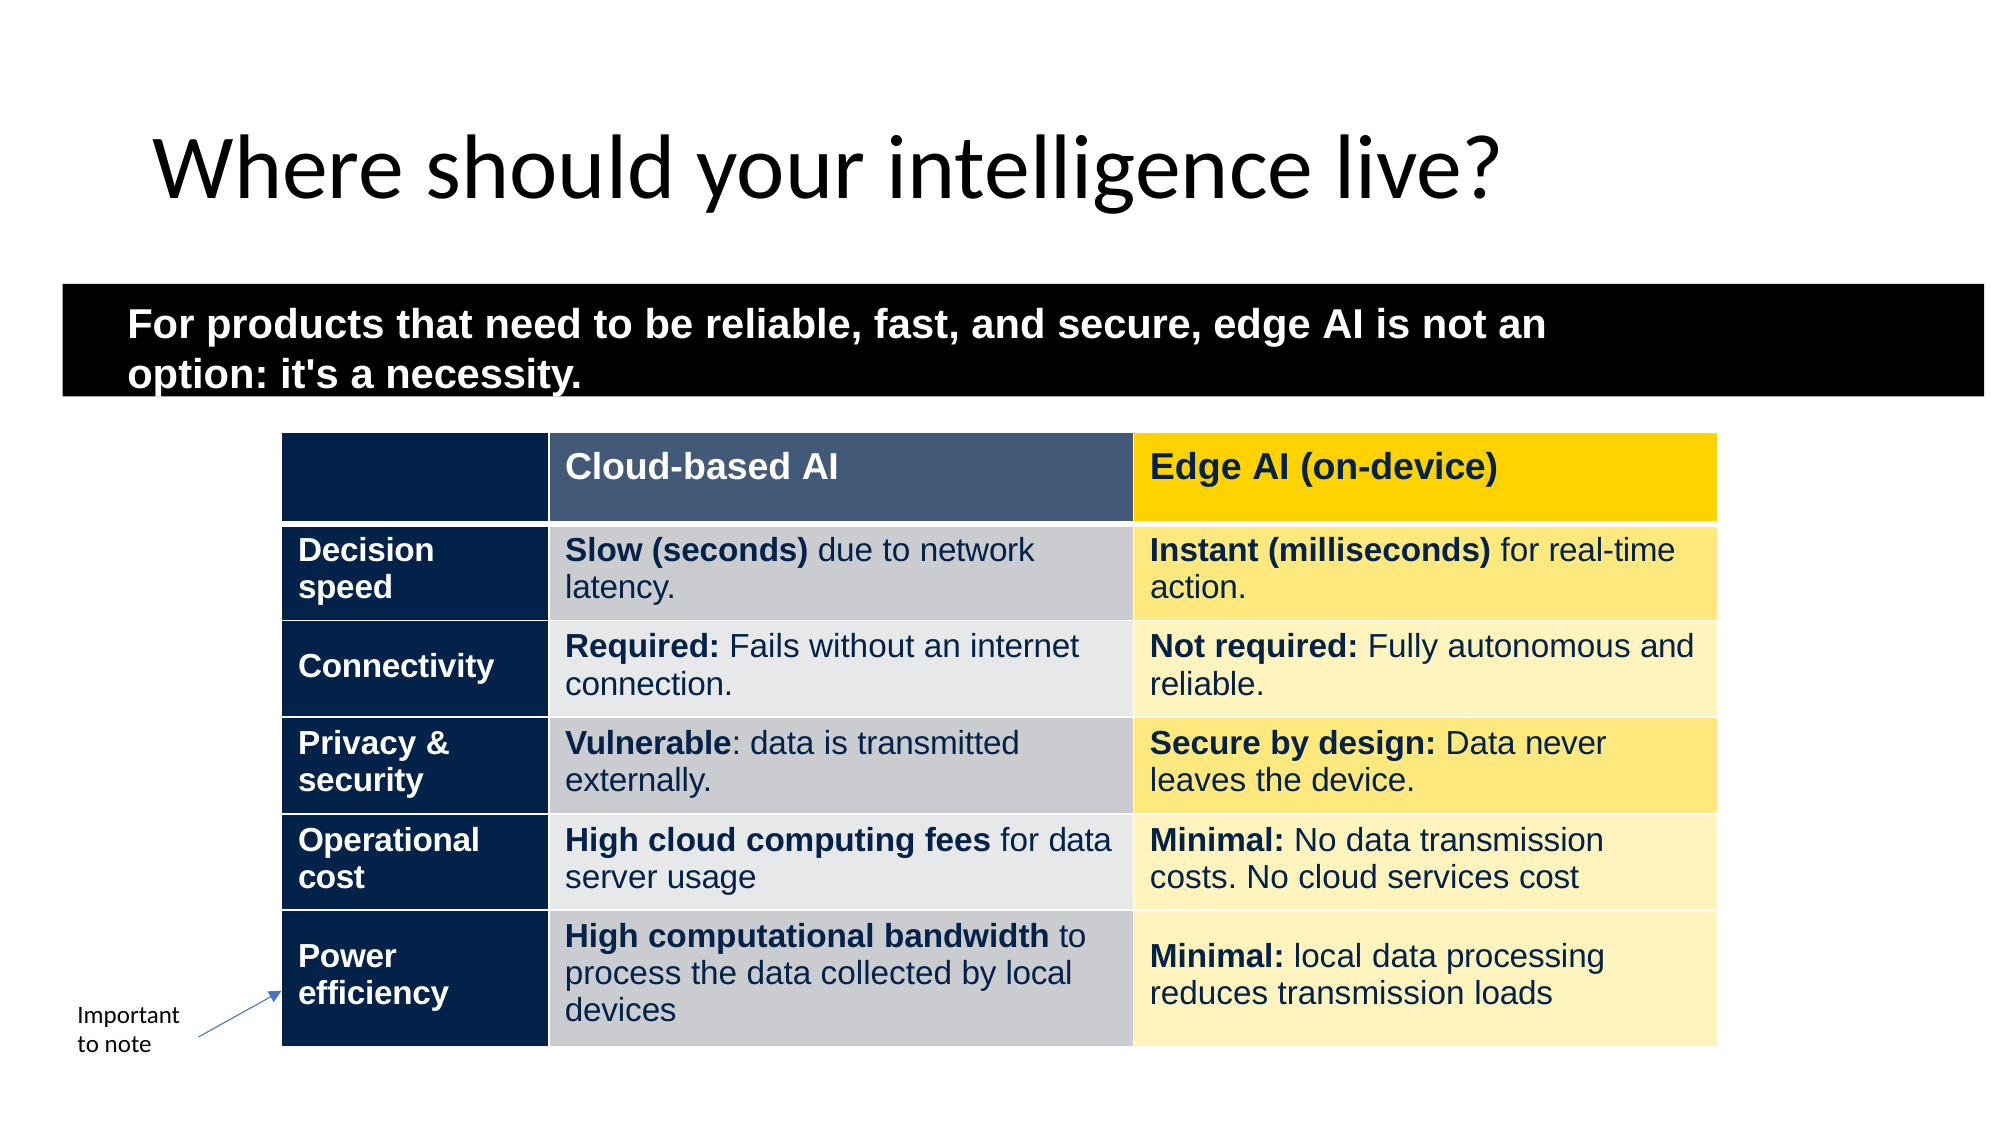

# Where should your intelligence live?
For products that need to be reliable, fast, and secure, edge AI is not an option: it's a necessity.
|  | Cloud-based AI | Edge AI (on-device) |
| --- | --- | --- |
| Decision speed | Slow (seconds) due to network latency. | Instant (milliseconds) for real-time action. |
| Connectivity | Required: Fails without an internet connection. | Not required: Fully autonomous and reliable. |
| Privacy & security | Vulnerable: data is transmitted externally. | Secure by design: Data never leaves the device. |
| Operational cost | High cloud computing fees for data server usage | Minimal: No data transmission costs. No cloud services cost |
| Power efficiency | High computational bandwidth to process the data collected by local devices | Minimal: local data processing reduces transmission loads |
Important to note